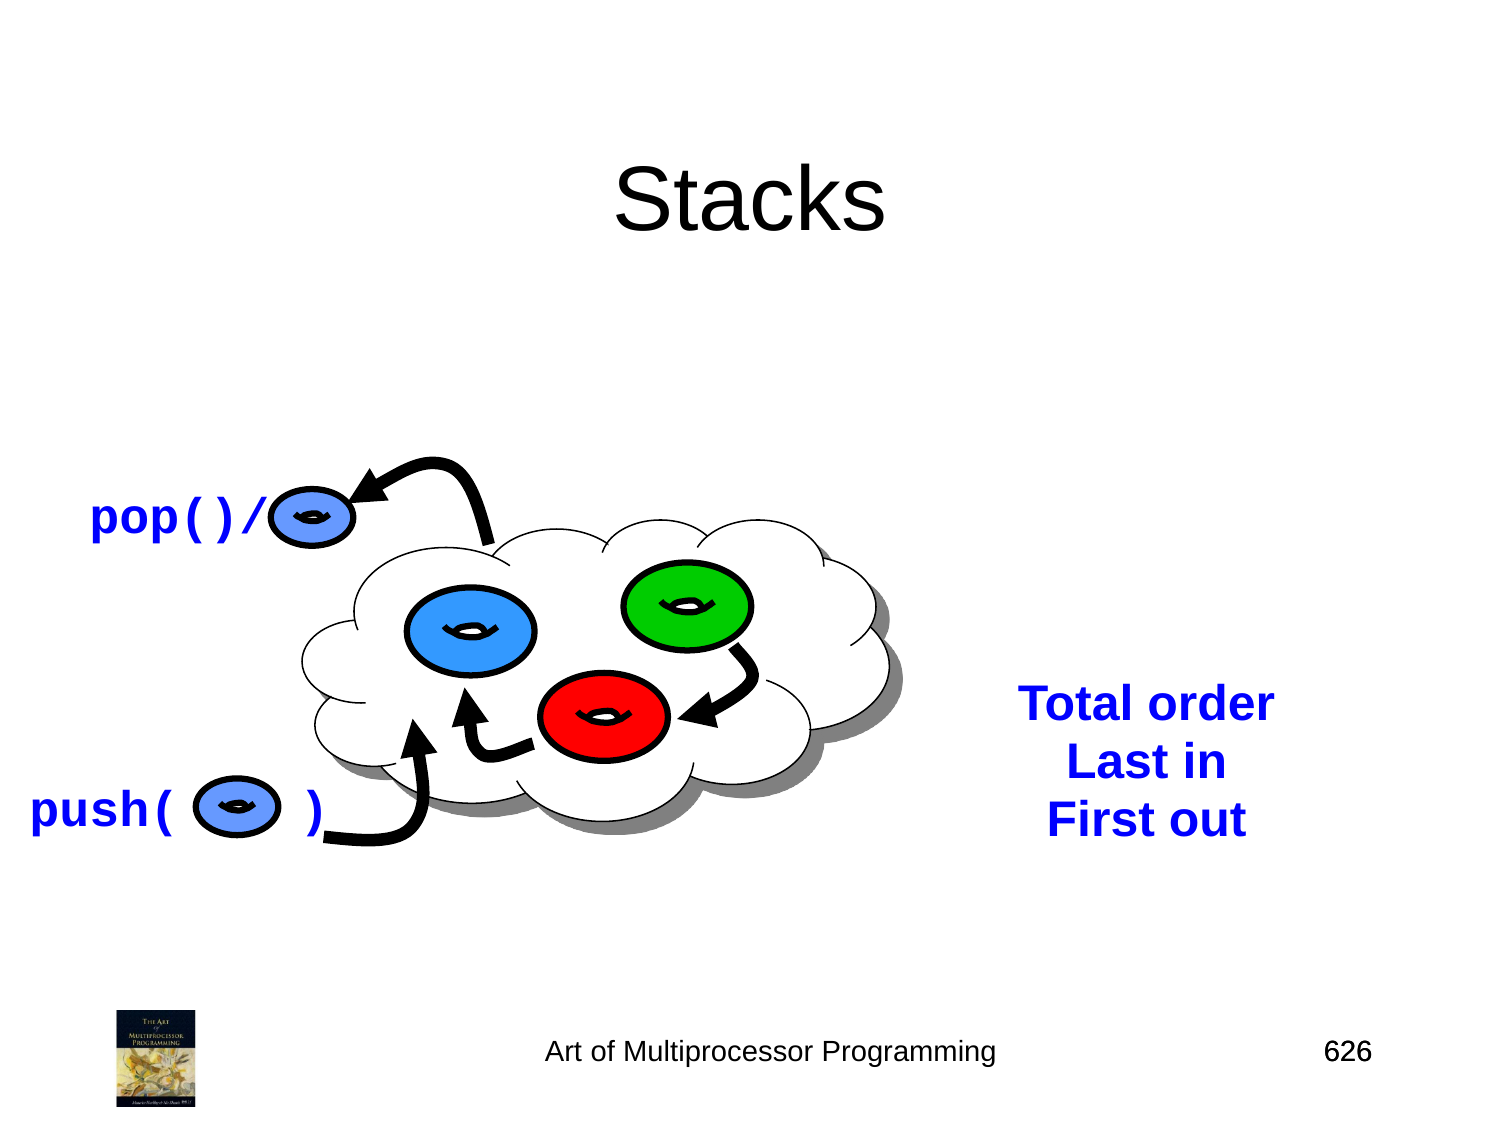

Stacks

pop()/

Total order
Last in
First out

push(    )
Art of Multiprocessor Programming
626
626